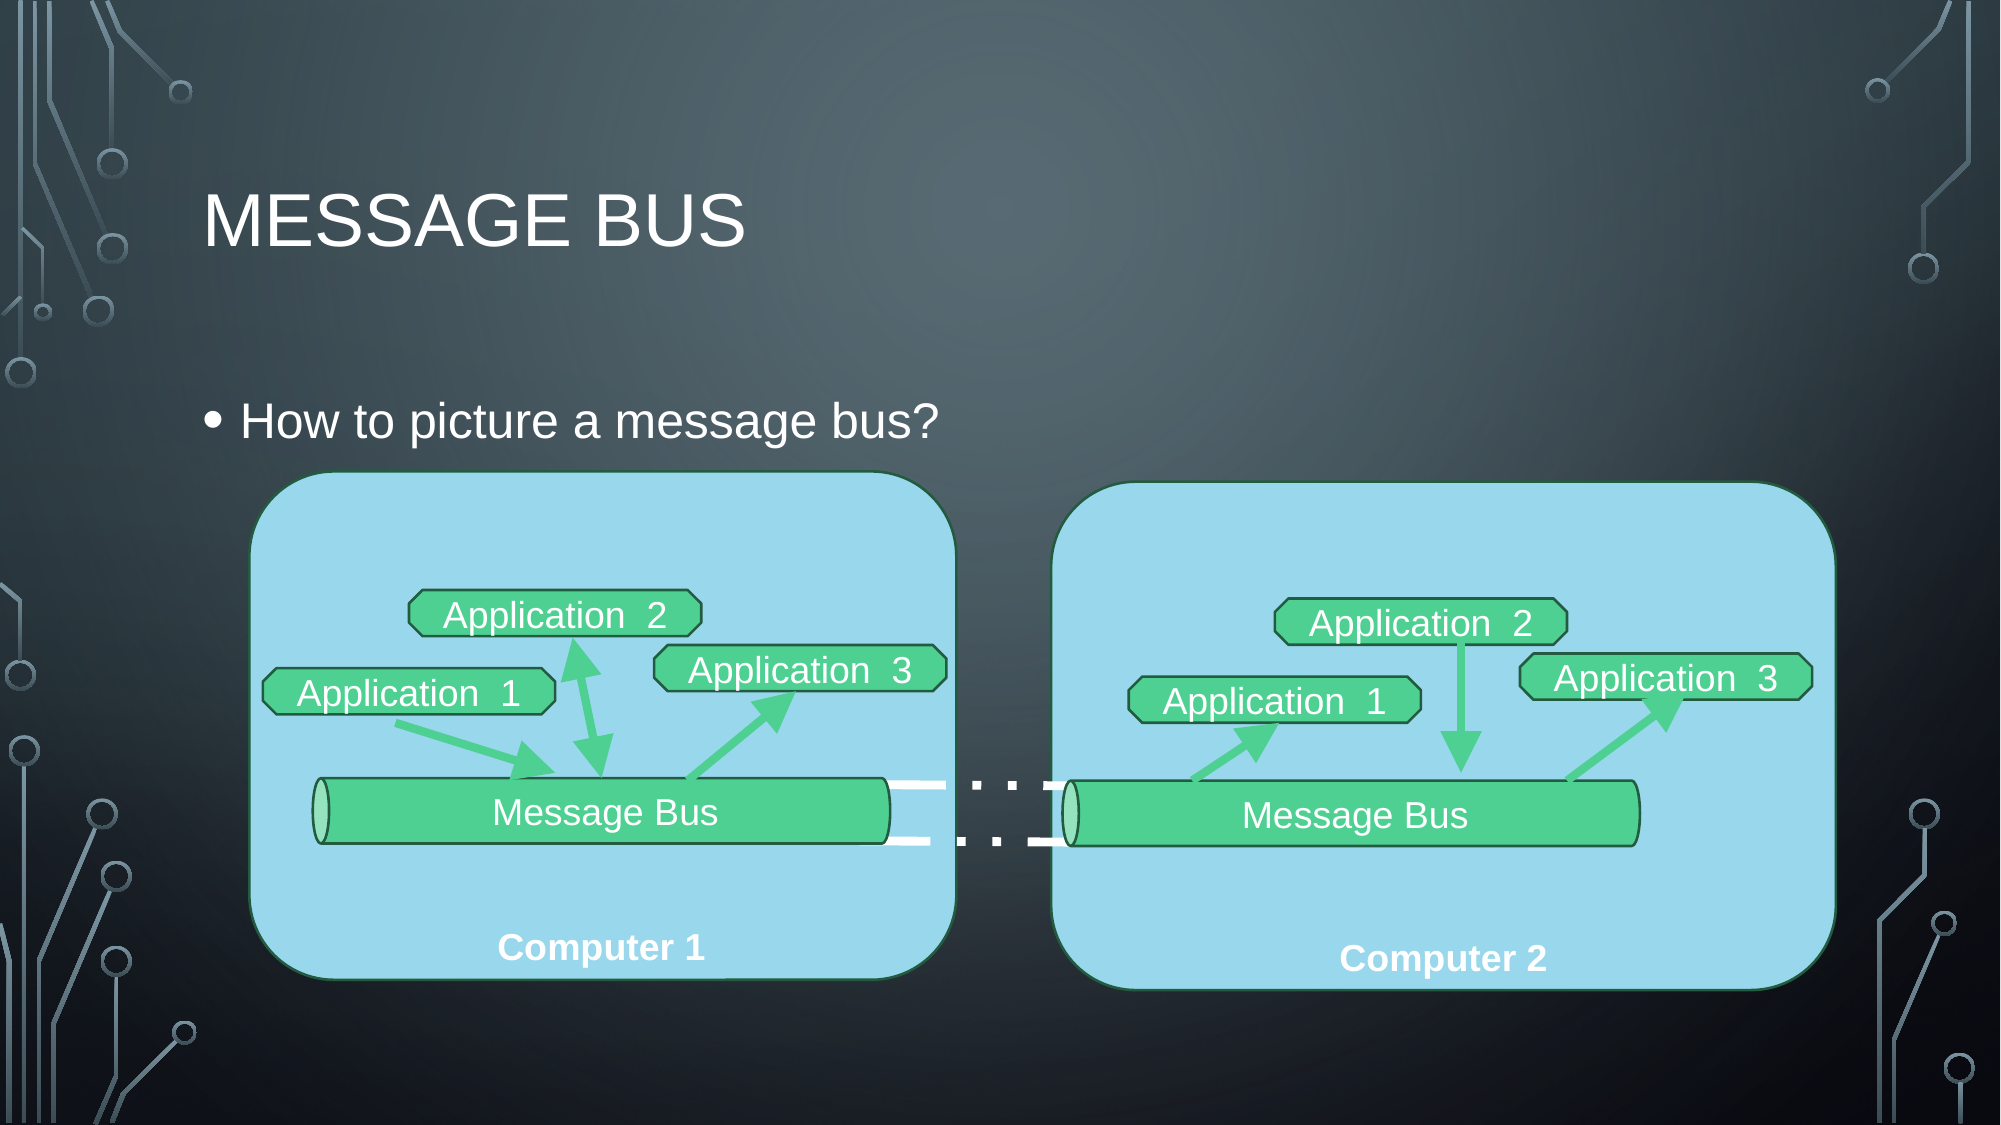

# Message Bus
How to picture a message bus?

Message Bus
Message Bus
Application  2
Application  2
Application  3
Application  3
Application  1
Application  1
Computer 1
Computer 2